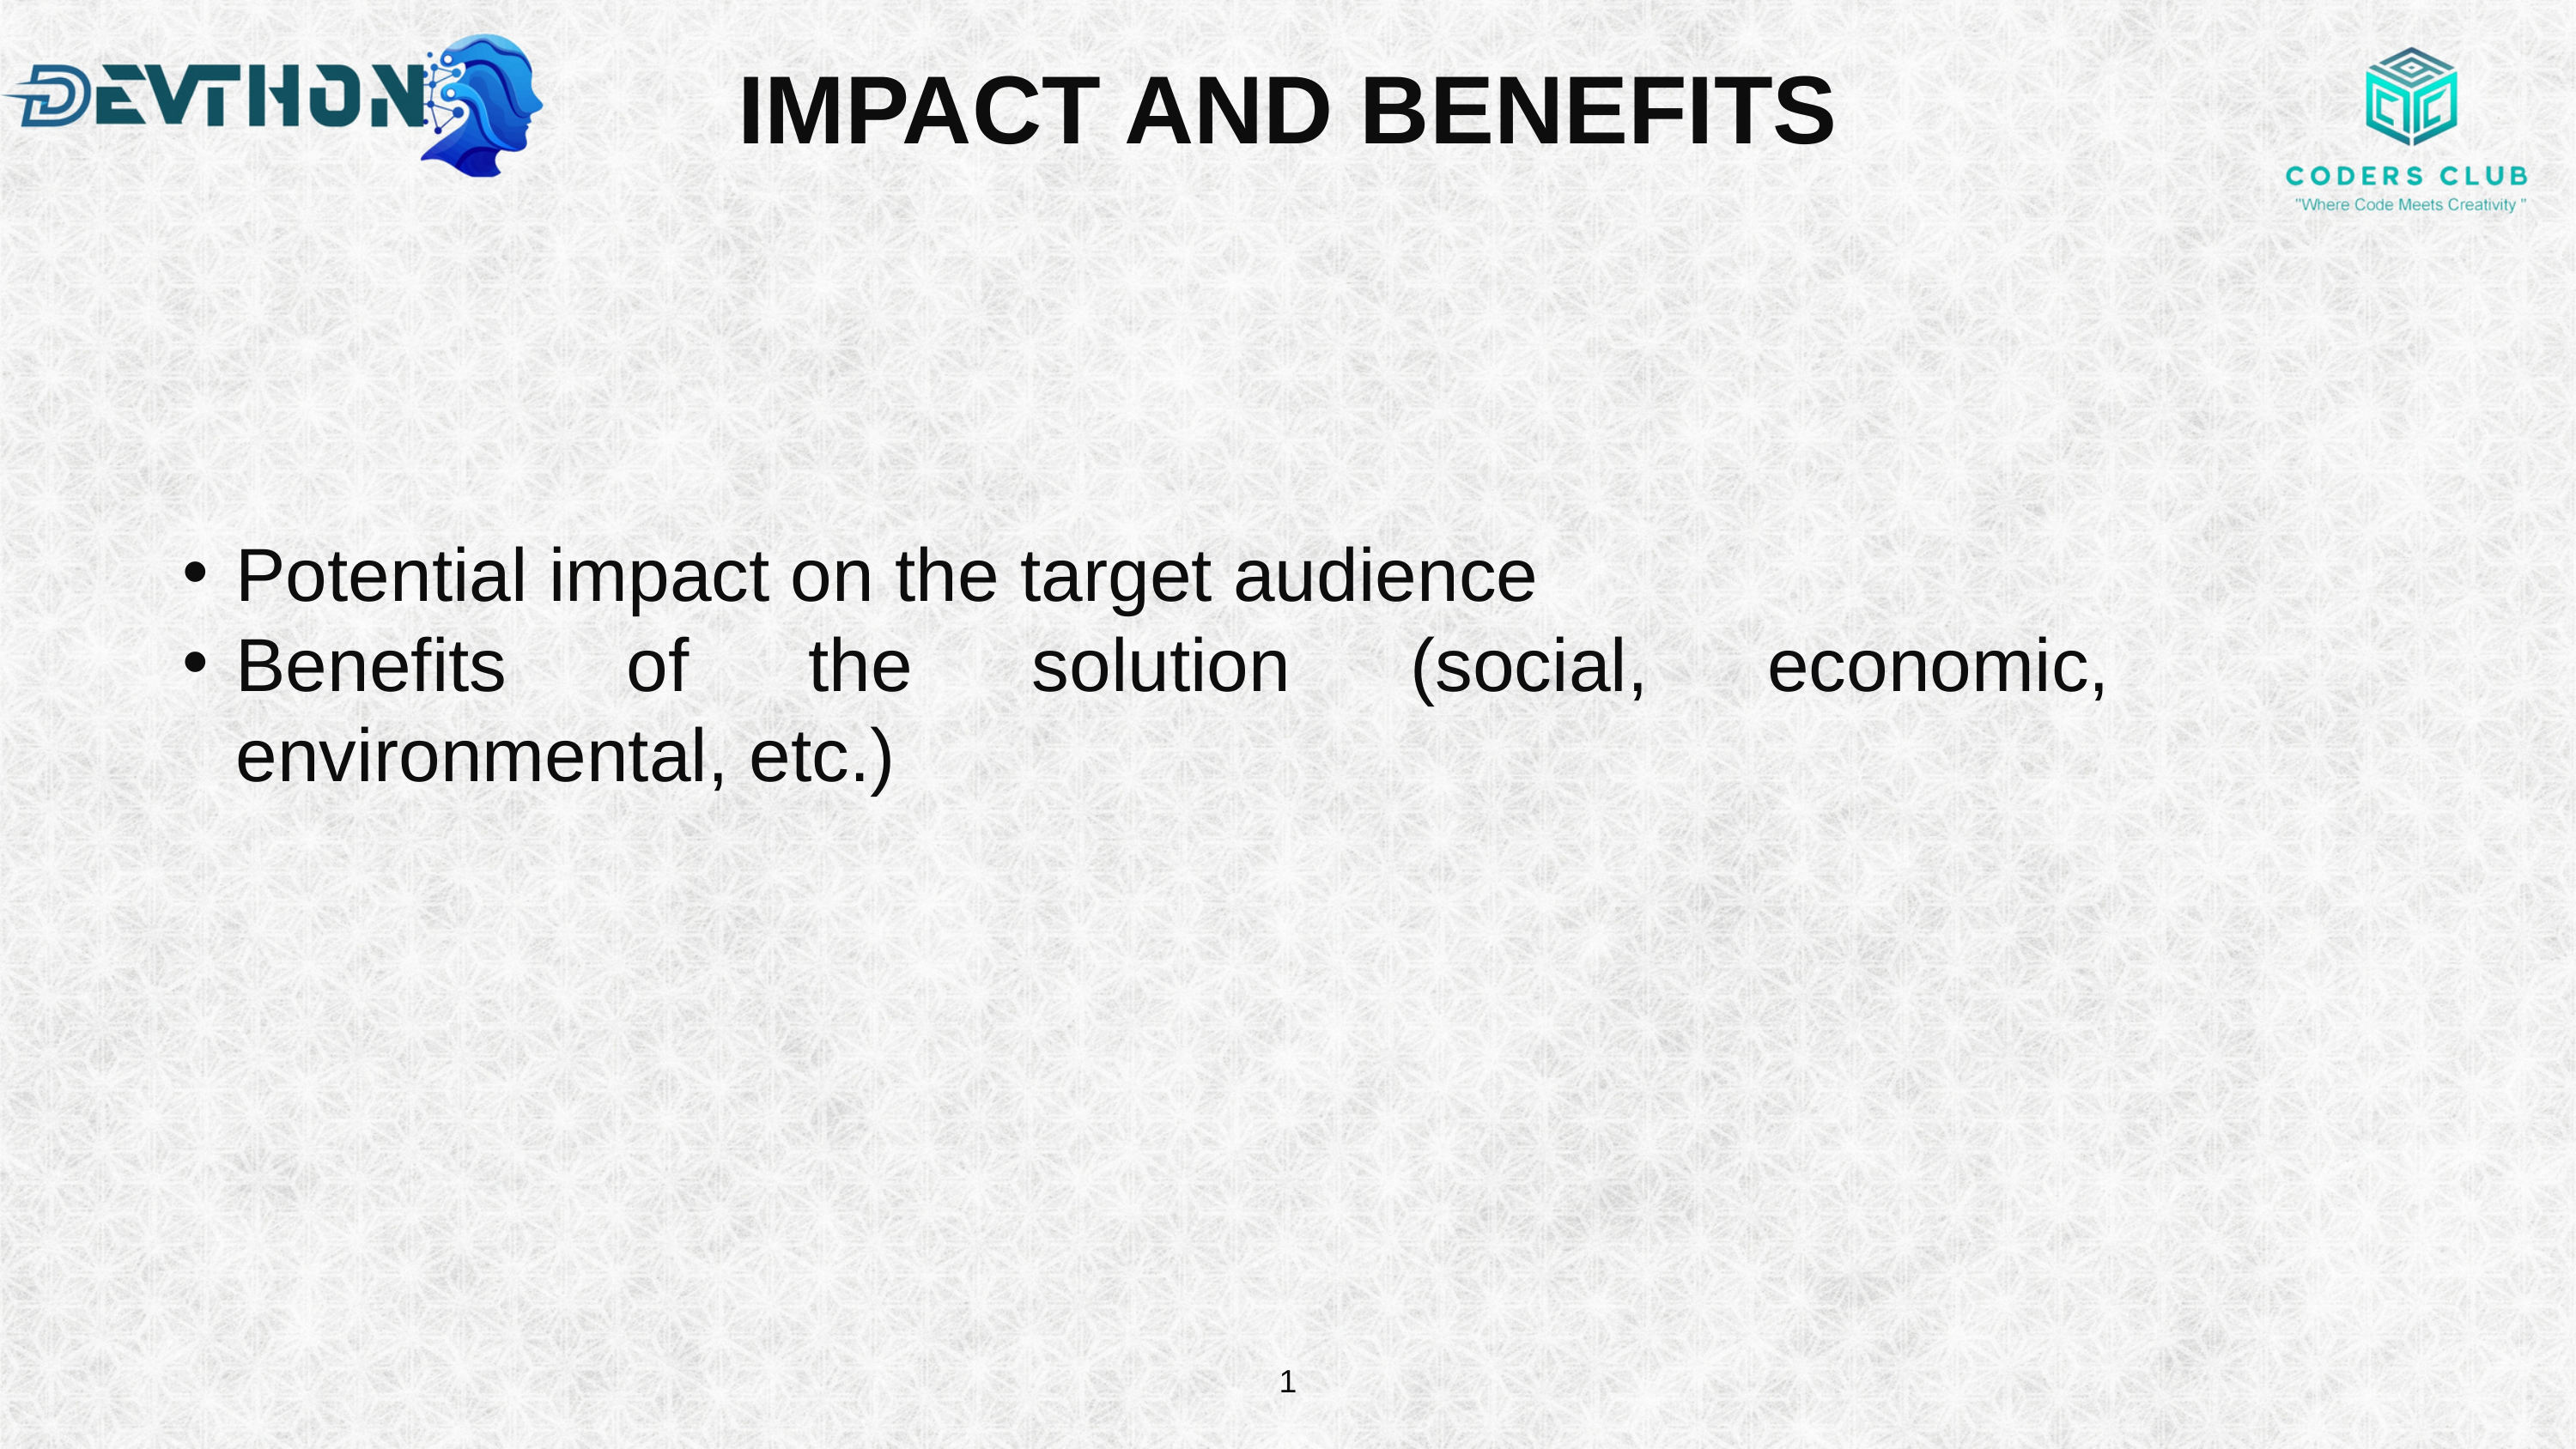

IMPACT AND BENEFITS

Potential impact on the target audience
Benefits of the solution (social, economic, environmental, etc.)

1